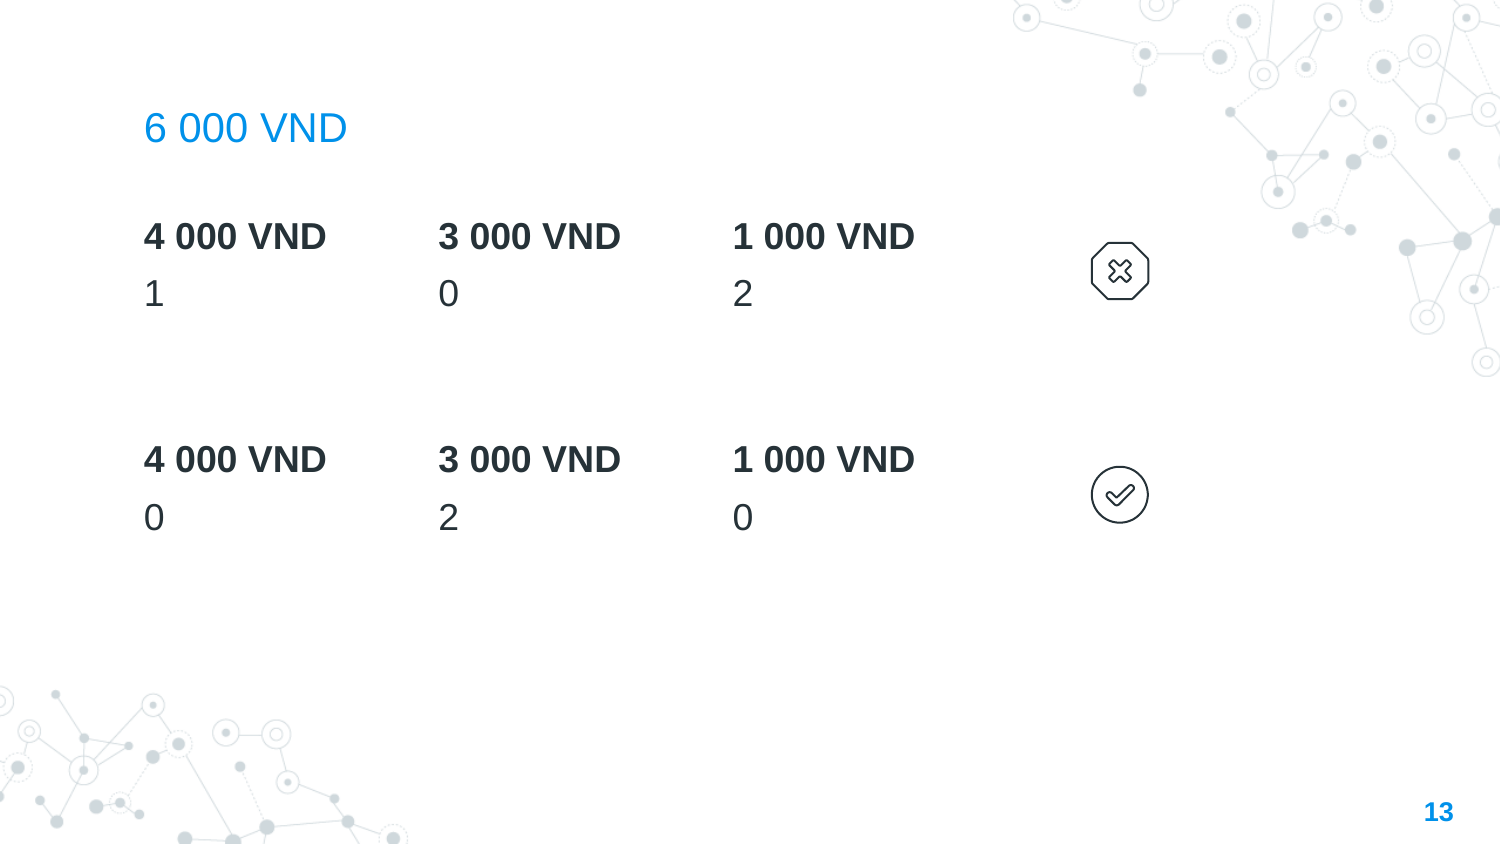

# 6 000 VND
4 000 VND
1
3 000 VND
0
1 000 VND
2

4 000 VND
0
3 000 VND
2
1 000 VND
0

13